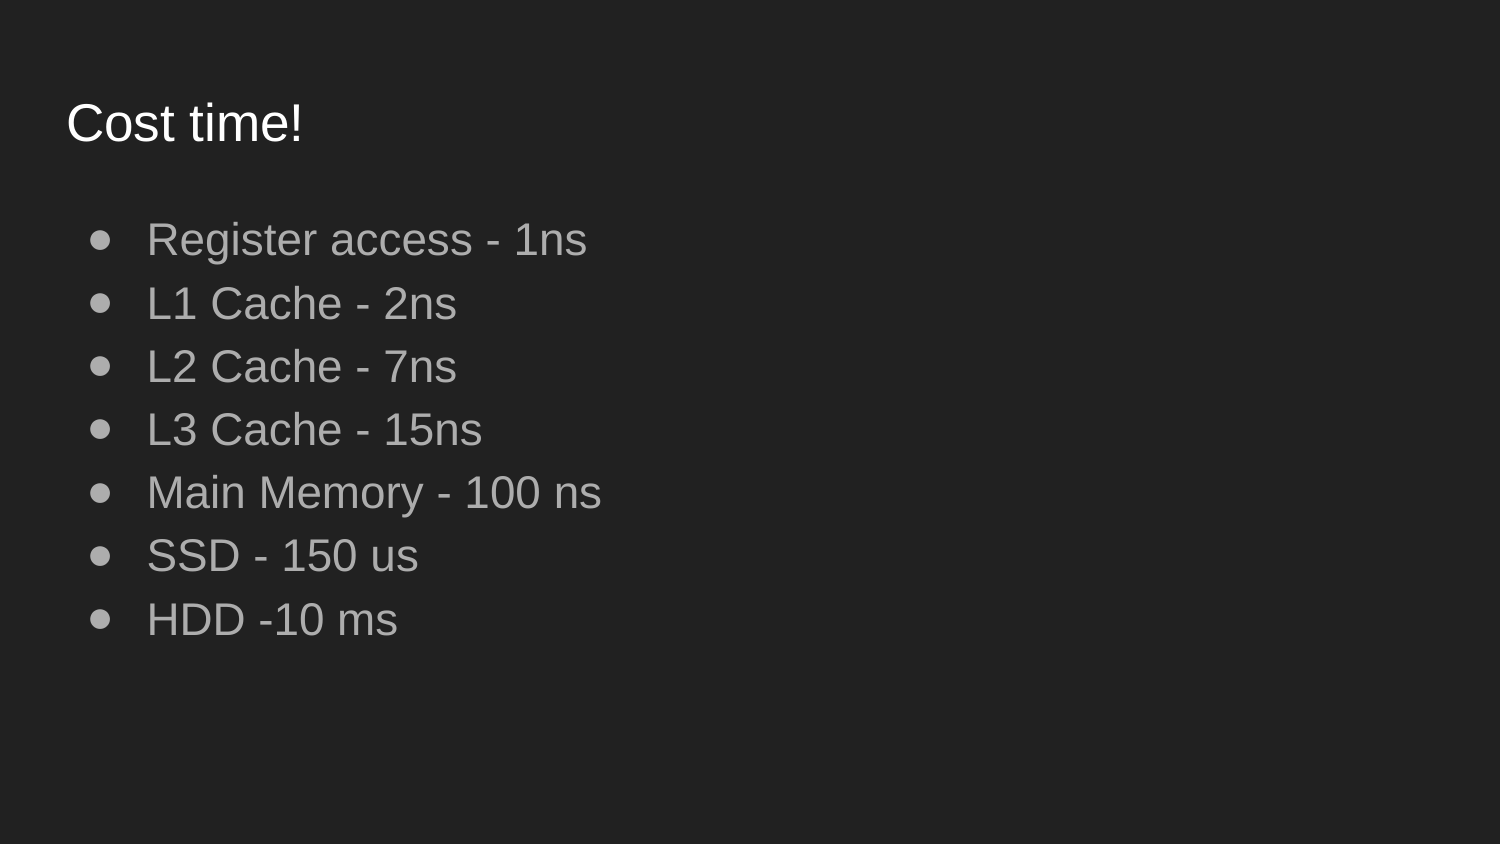

# Cost time!
Register access - 1ns
L1 Cache - 2ns
L2 Cache - 7ns
L3 Cache - 15ns
Main Memory - 100 ns
SSD - 150 us
HDD -10 ms